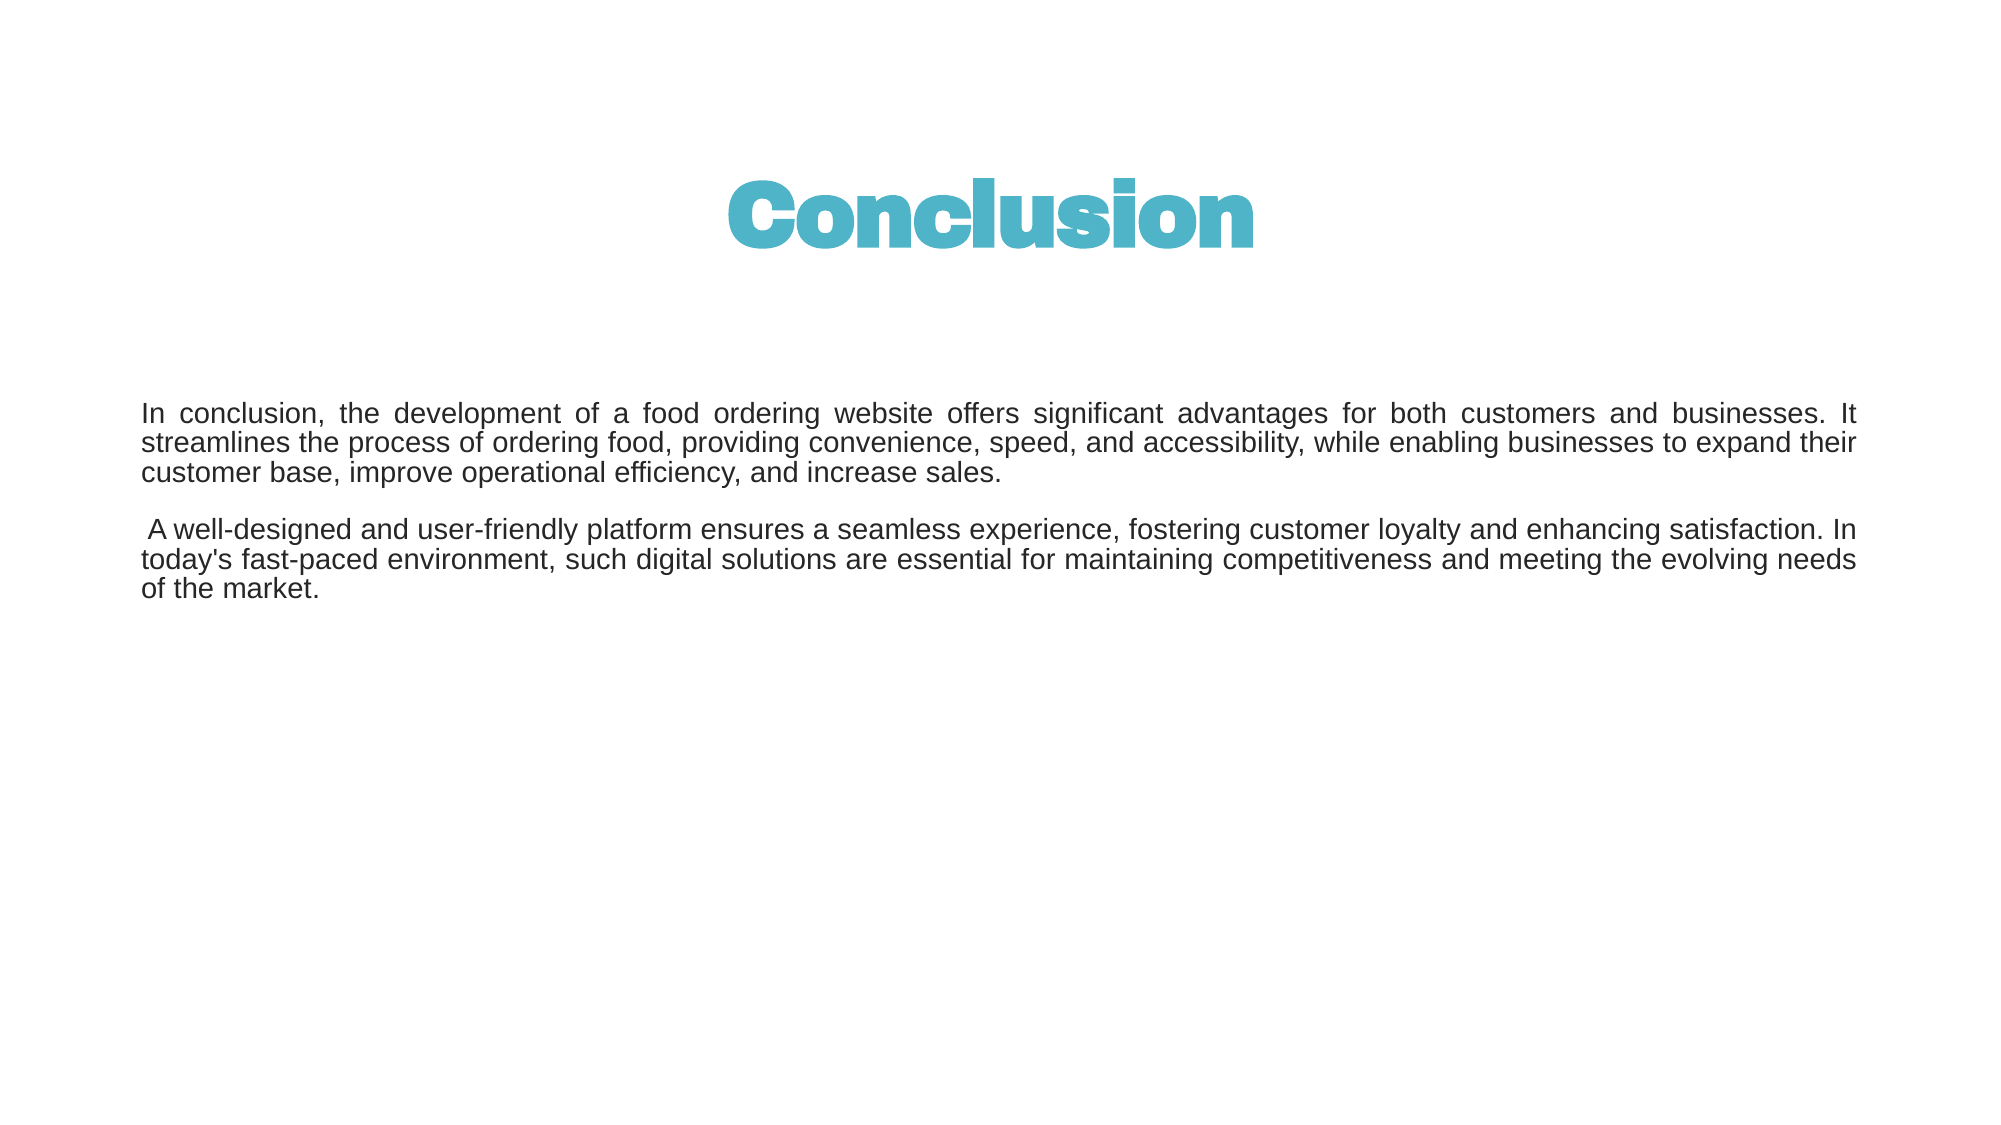

# Conclusion

In conclusion, the development of a food ordering website offers significant advantages for both customers and businesses. It streamlines the process of ordering food, providing convenience, speed, and accessibility, while enabling businesses to expand their customer base, improve operational efficiency, and increase sales.
 A well-designed and user-friendly platform ensures a seamless experience, fostering customer loyalty and enhancing satisfaction. In today's fast-paced environment, such digital solutions are essential for maintaining competitiveness and meeting the evolving needs of the market.